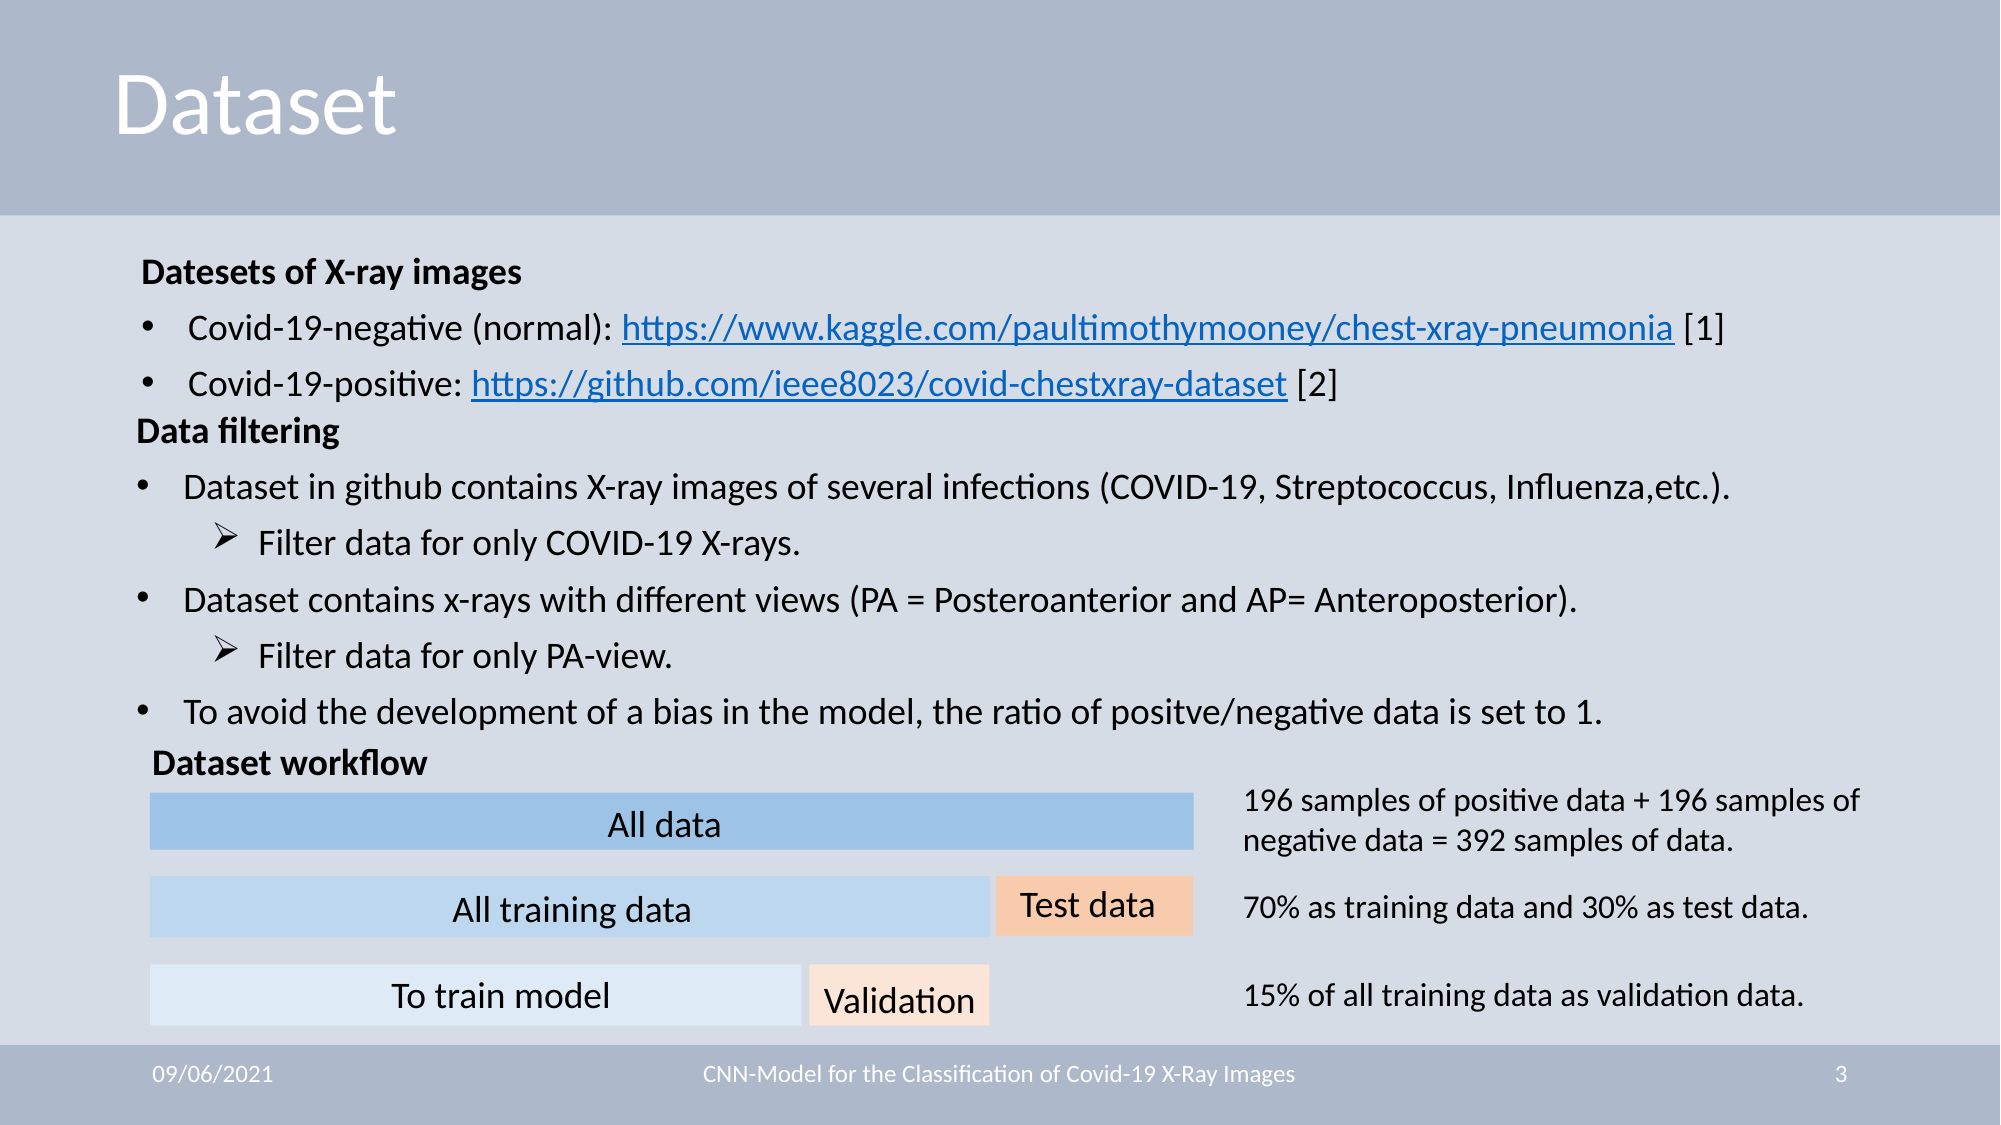

Dataset

Datesets of X-ray images
Covid-19-negative (normal): https://www.kaggle.com/paultimothymooney/chest-xray-pneumonia [1]
Covid-19-positive: https://github.com/ieee8023/covid-chestxray-dataset [2]

Data filtering
Dataset in github contains X-ray images of several infections (COVID-19, Streptococcus, Influenza,etc.).
Filter data for only COVID-19 X-rays.
Dataset contains x-rays with different views (PA = Posteroanterior and AP= Anteroposterior).
Filter data for only PA-view.
To avoid the development of a bias in the model, the ratio of positve/negative data is set to 1.

Dataset workflow
196 samples of positive data + 196 samples of negative data = 392 samples of data.

All data
Test data

All training data
3
To train model

Validation
70% as training data and 30% as test data.
15% of all training data as validation data.
09/06/2021
CNN-Model for the Classification of Covid-19 X-Ray Images
3